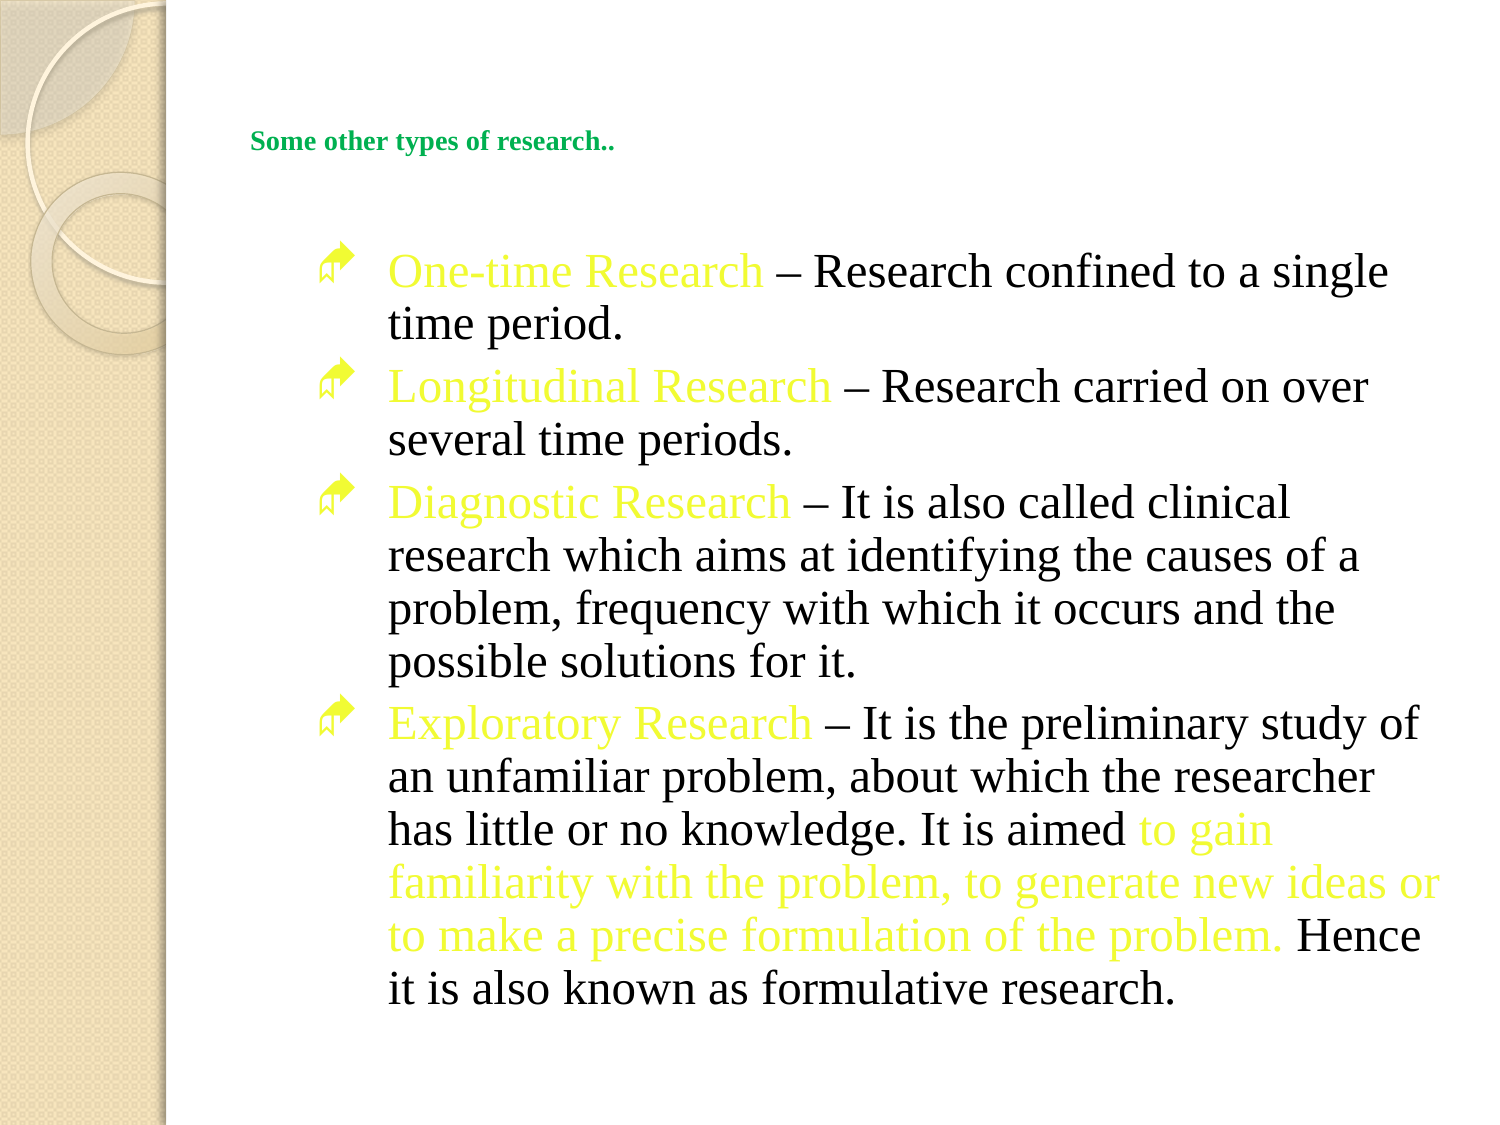

# Some other types of research..
One-time Research – Research confined to a single time period.
Longitudinal Research – Research carried on over several time periods.
Diagnostic Research – It is also called clinical research which aims at identifying the causes of a problem, frequency with which it occurs and the possible solutions for it.
Exploratory Research – It is the preliminary study of an unfamiliar problem, about which the researcher has little or no knowledge. It is aimed to gain familiarity with the problem, to generate new ideas or to make a precise formulation of the problem. Hence it is also known as formulative research.